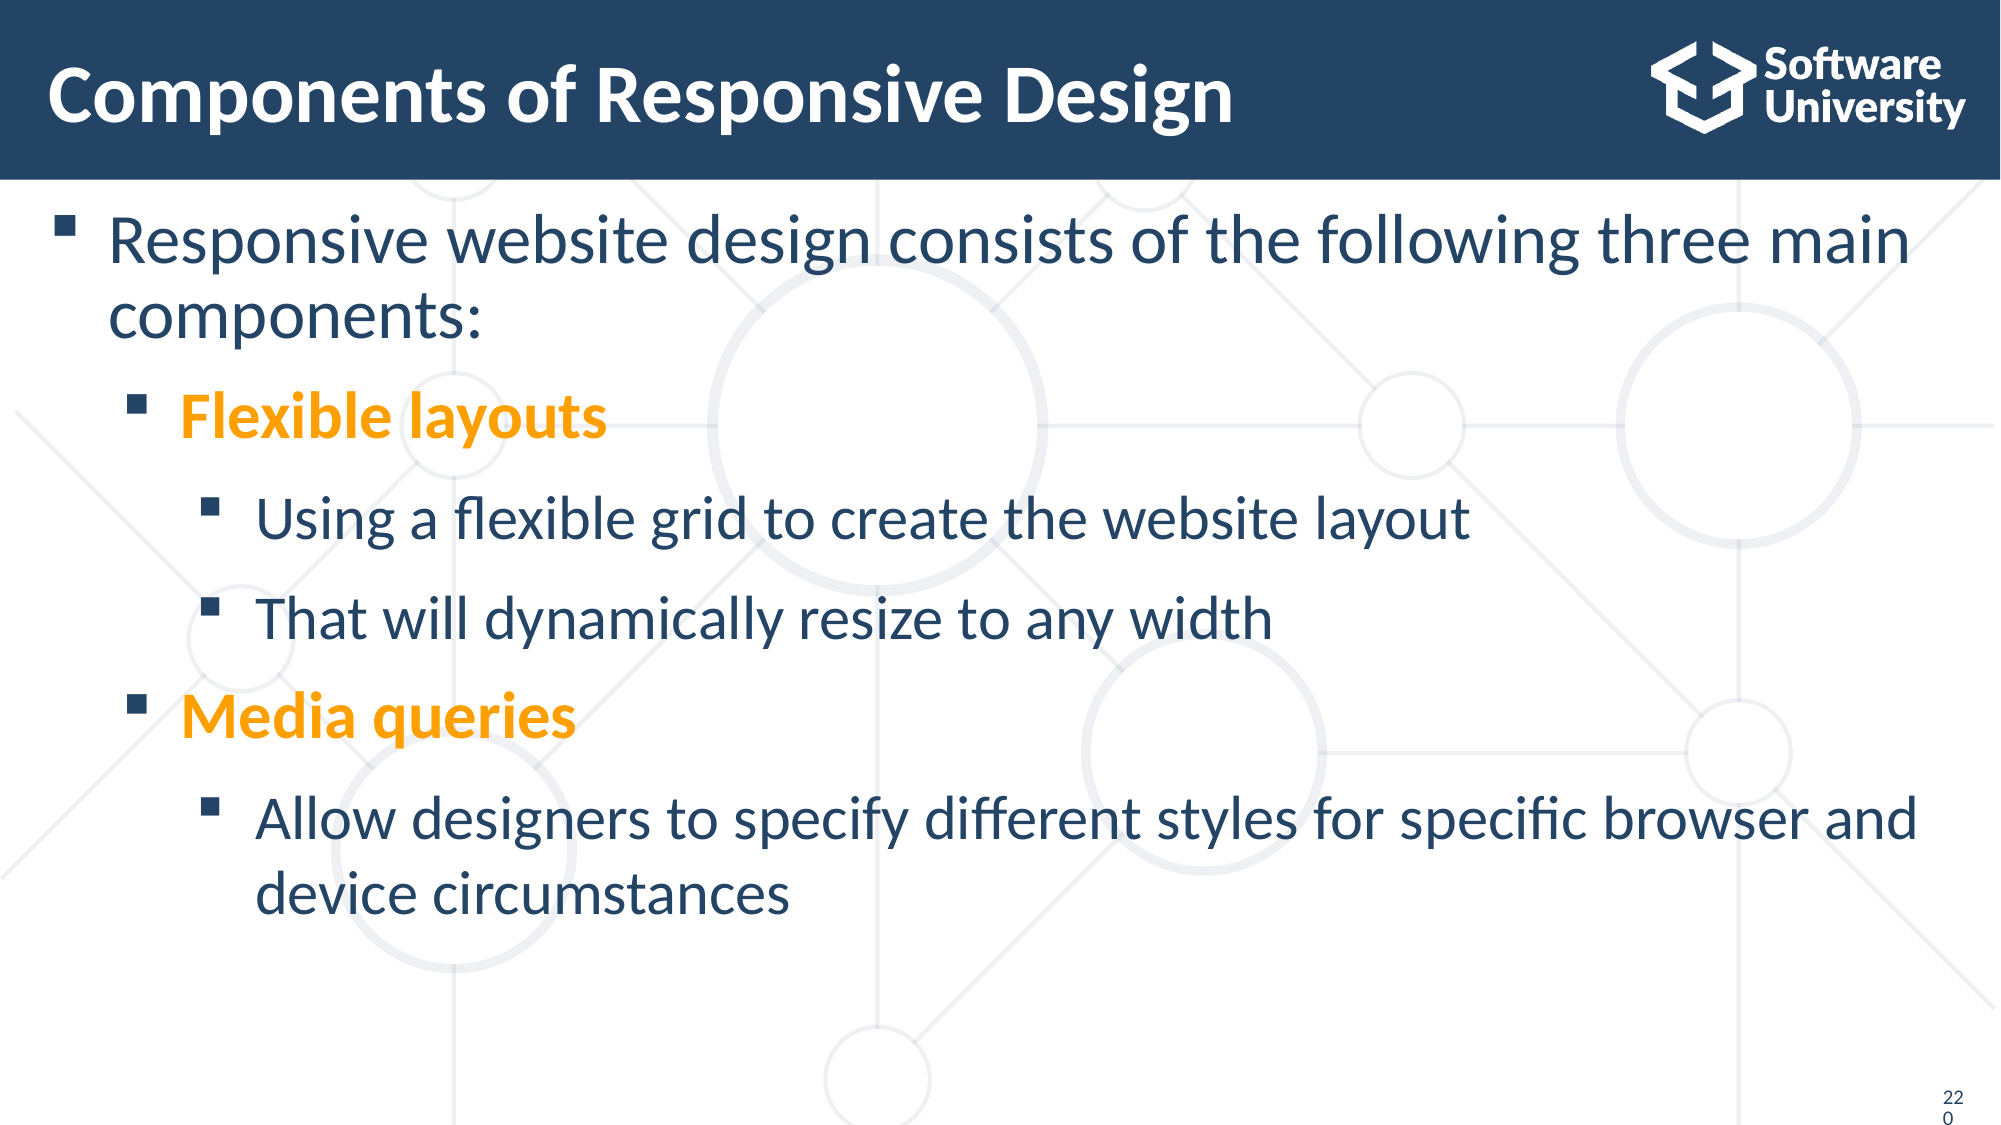

# Components of Responsive Design
Responsive website design consists of the following three main components:
Flexible layouts
Using a flexible grid to create the website layout
That will dynamically resize to any width
Media queries
Allow designers to specify different styles for specific browser and device circumstances
220